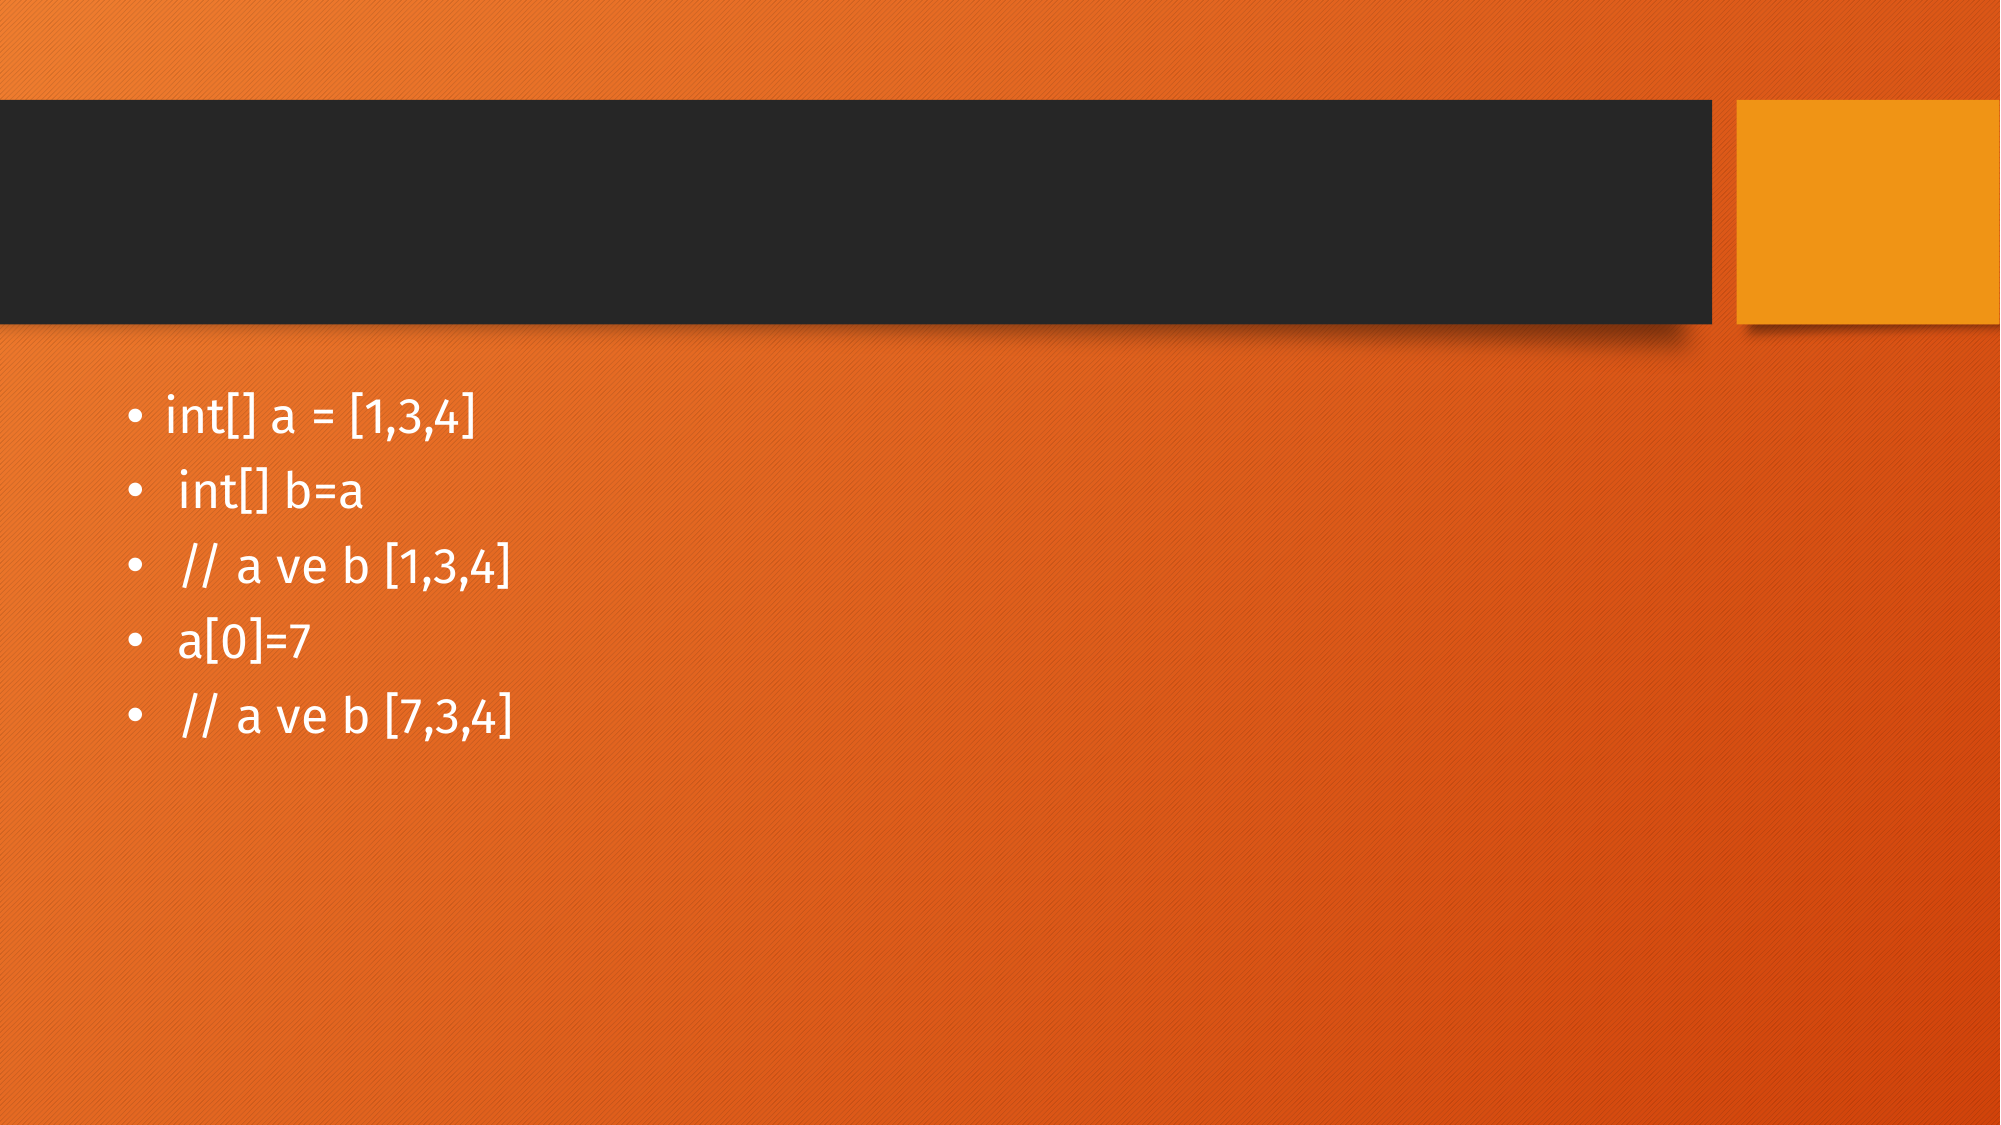

int[] a = [1,3,4]
 int[] b=a
 // a ve b [1,3,4]
 a[0]=7
 // a ve b [7,3,4]